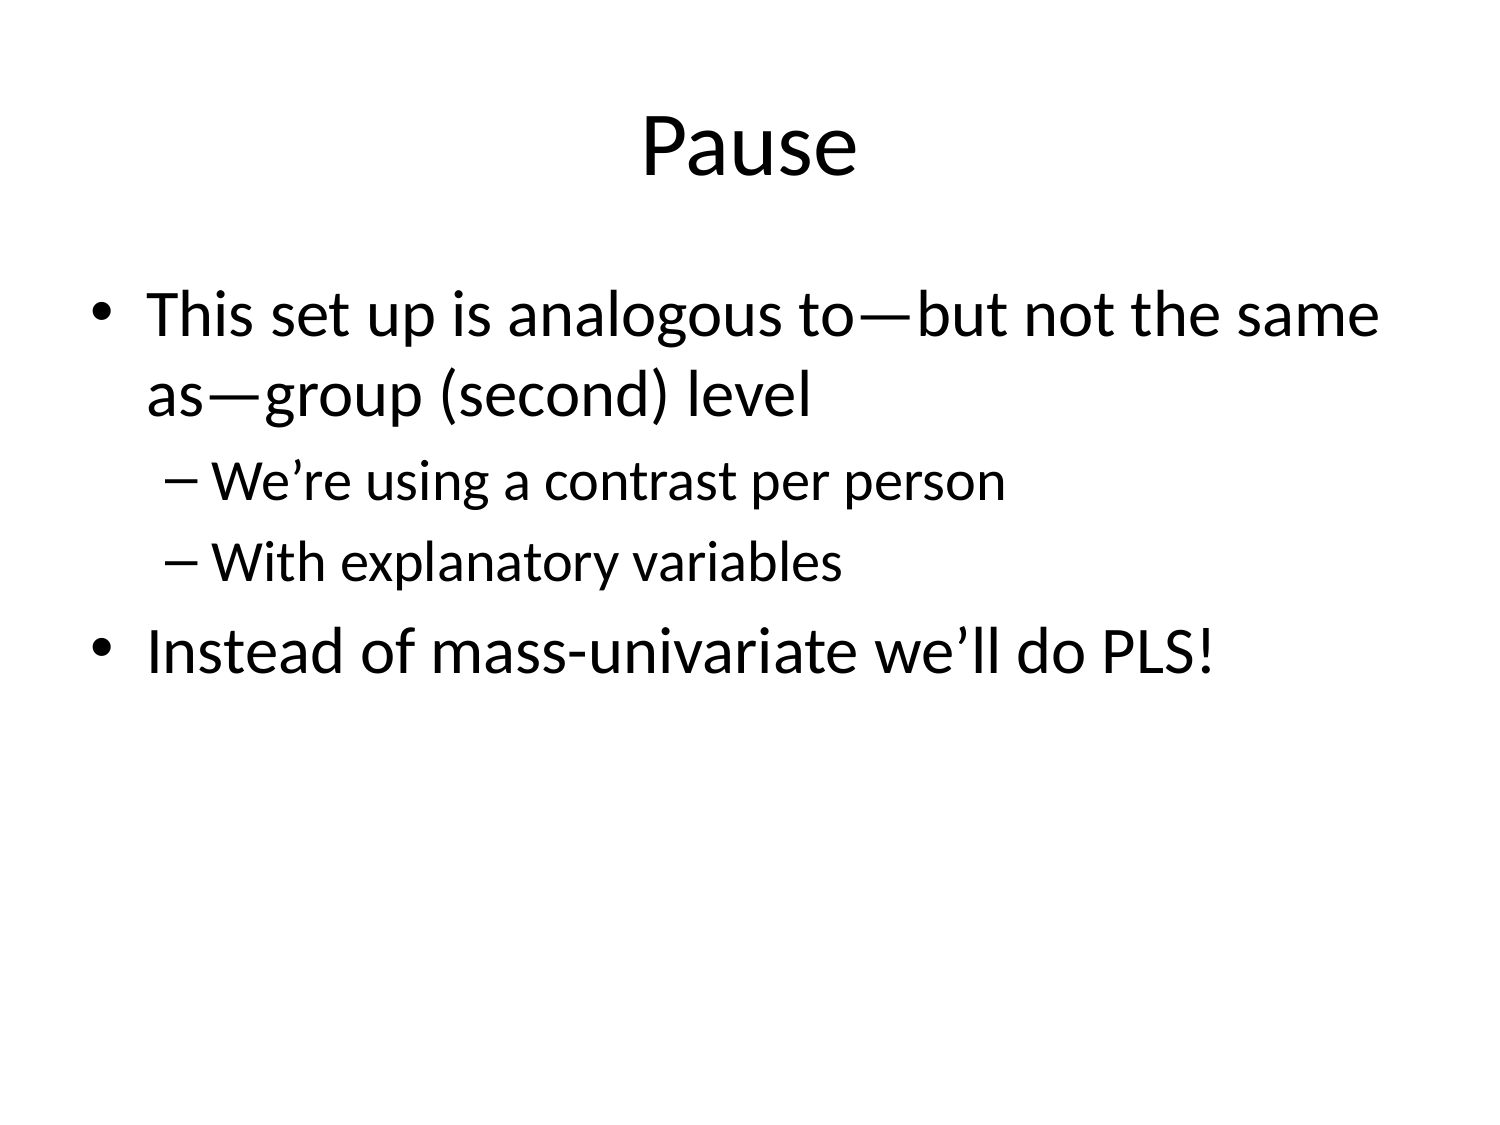

# Pause
This set up is analogous to—but not the same as—group (second) level
We’re using a contrast per person
With explanatory variables
Instead of mass-univariate we’ll do PLS!